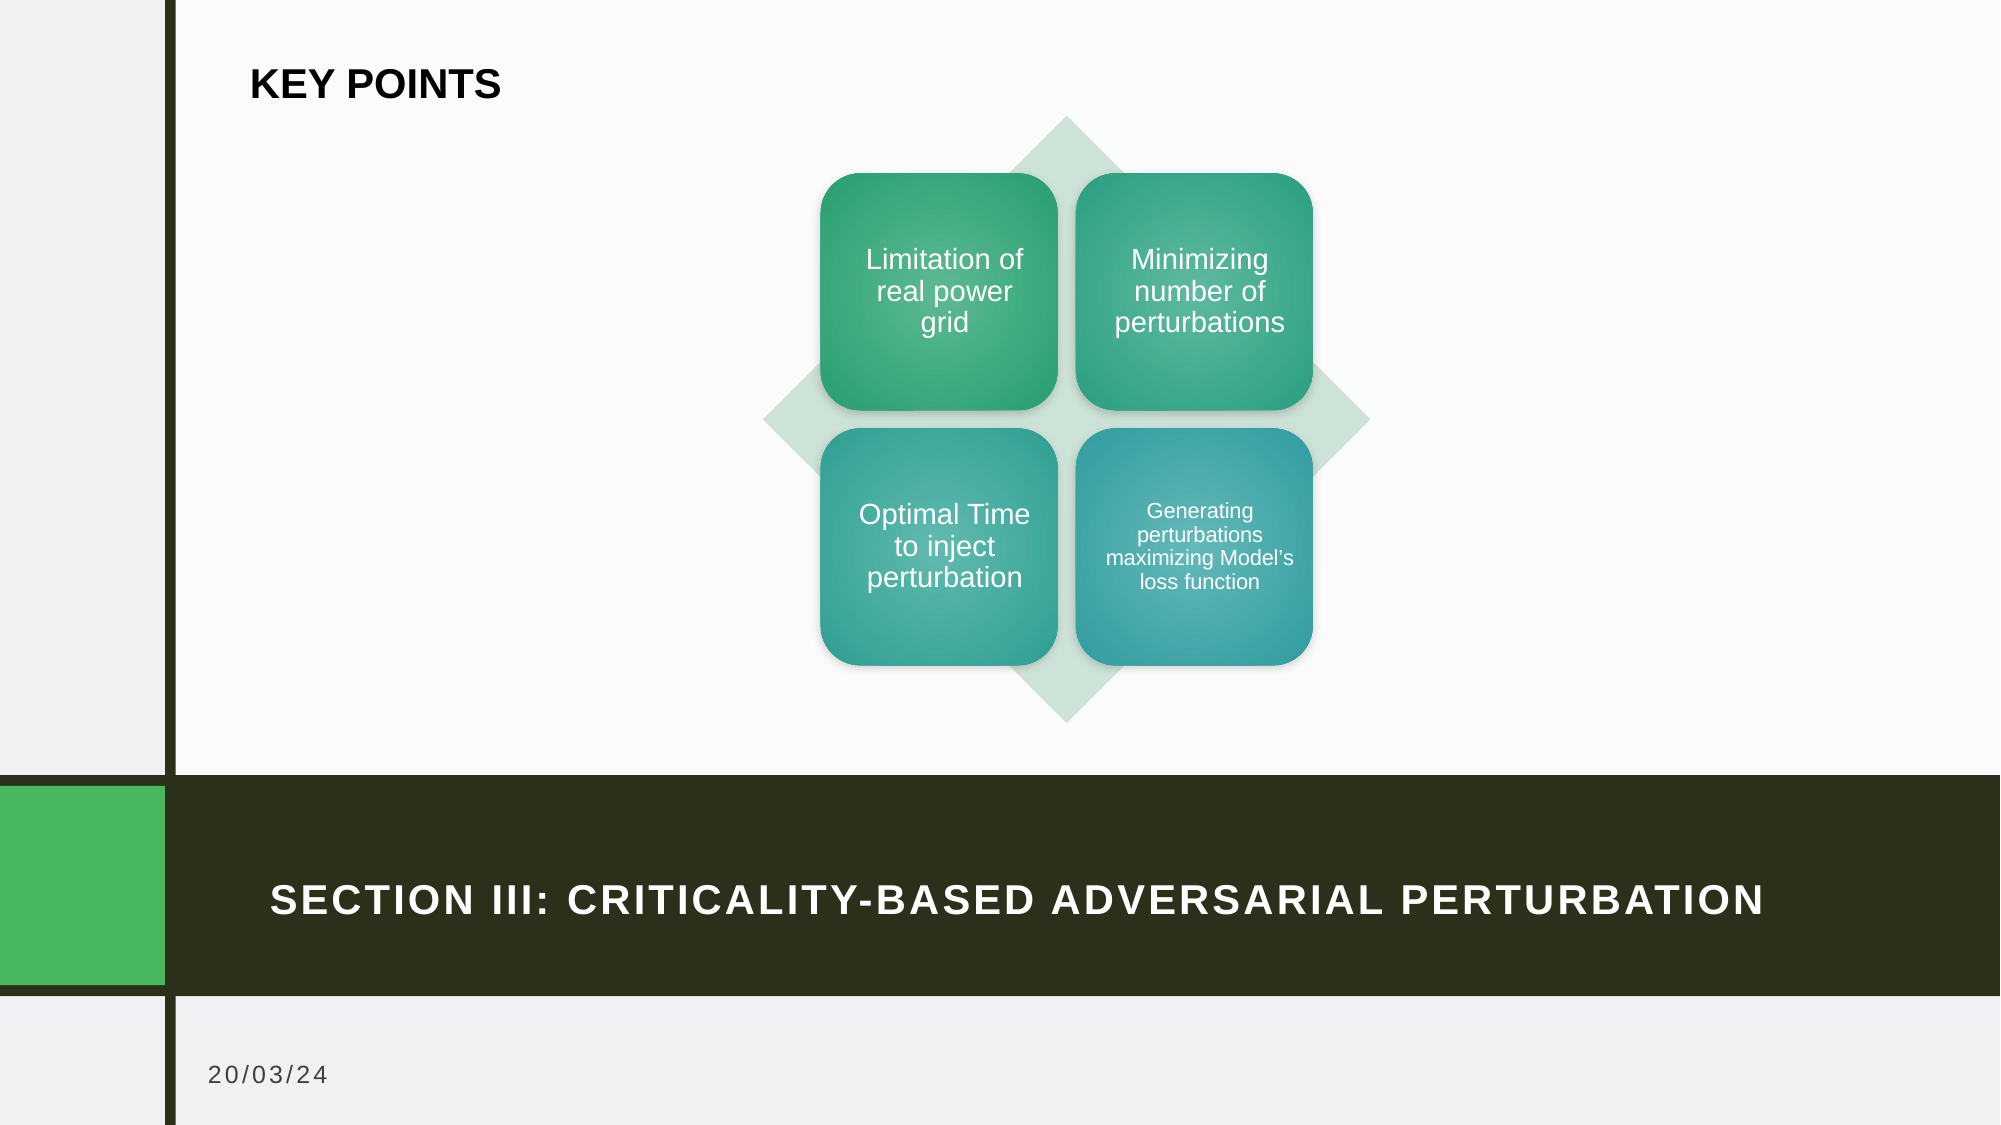

KEY POINTS
Limitation of real power grid
Minimizing number of perturbations
Optimal Time to inject perturbation
Generating perturbations maximizing Model’s loss function

# SECTION III: CRITICALITY-BASED ADVERSARIAL PERTURBATION
20/03/24
ABHILASH KASHYAP BALASUBRAMANYAM
9